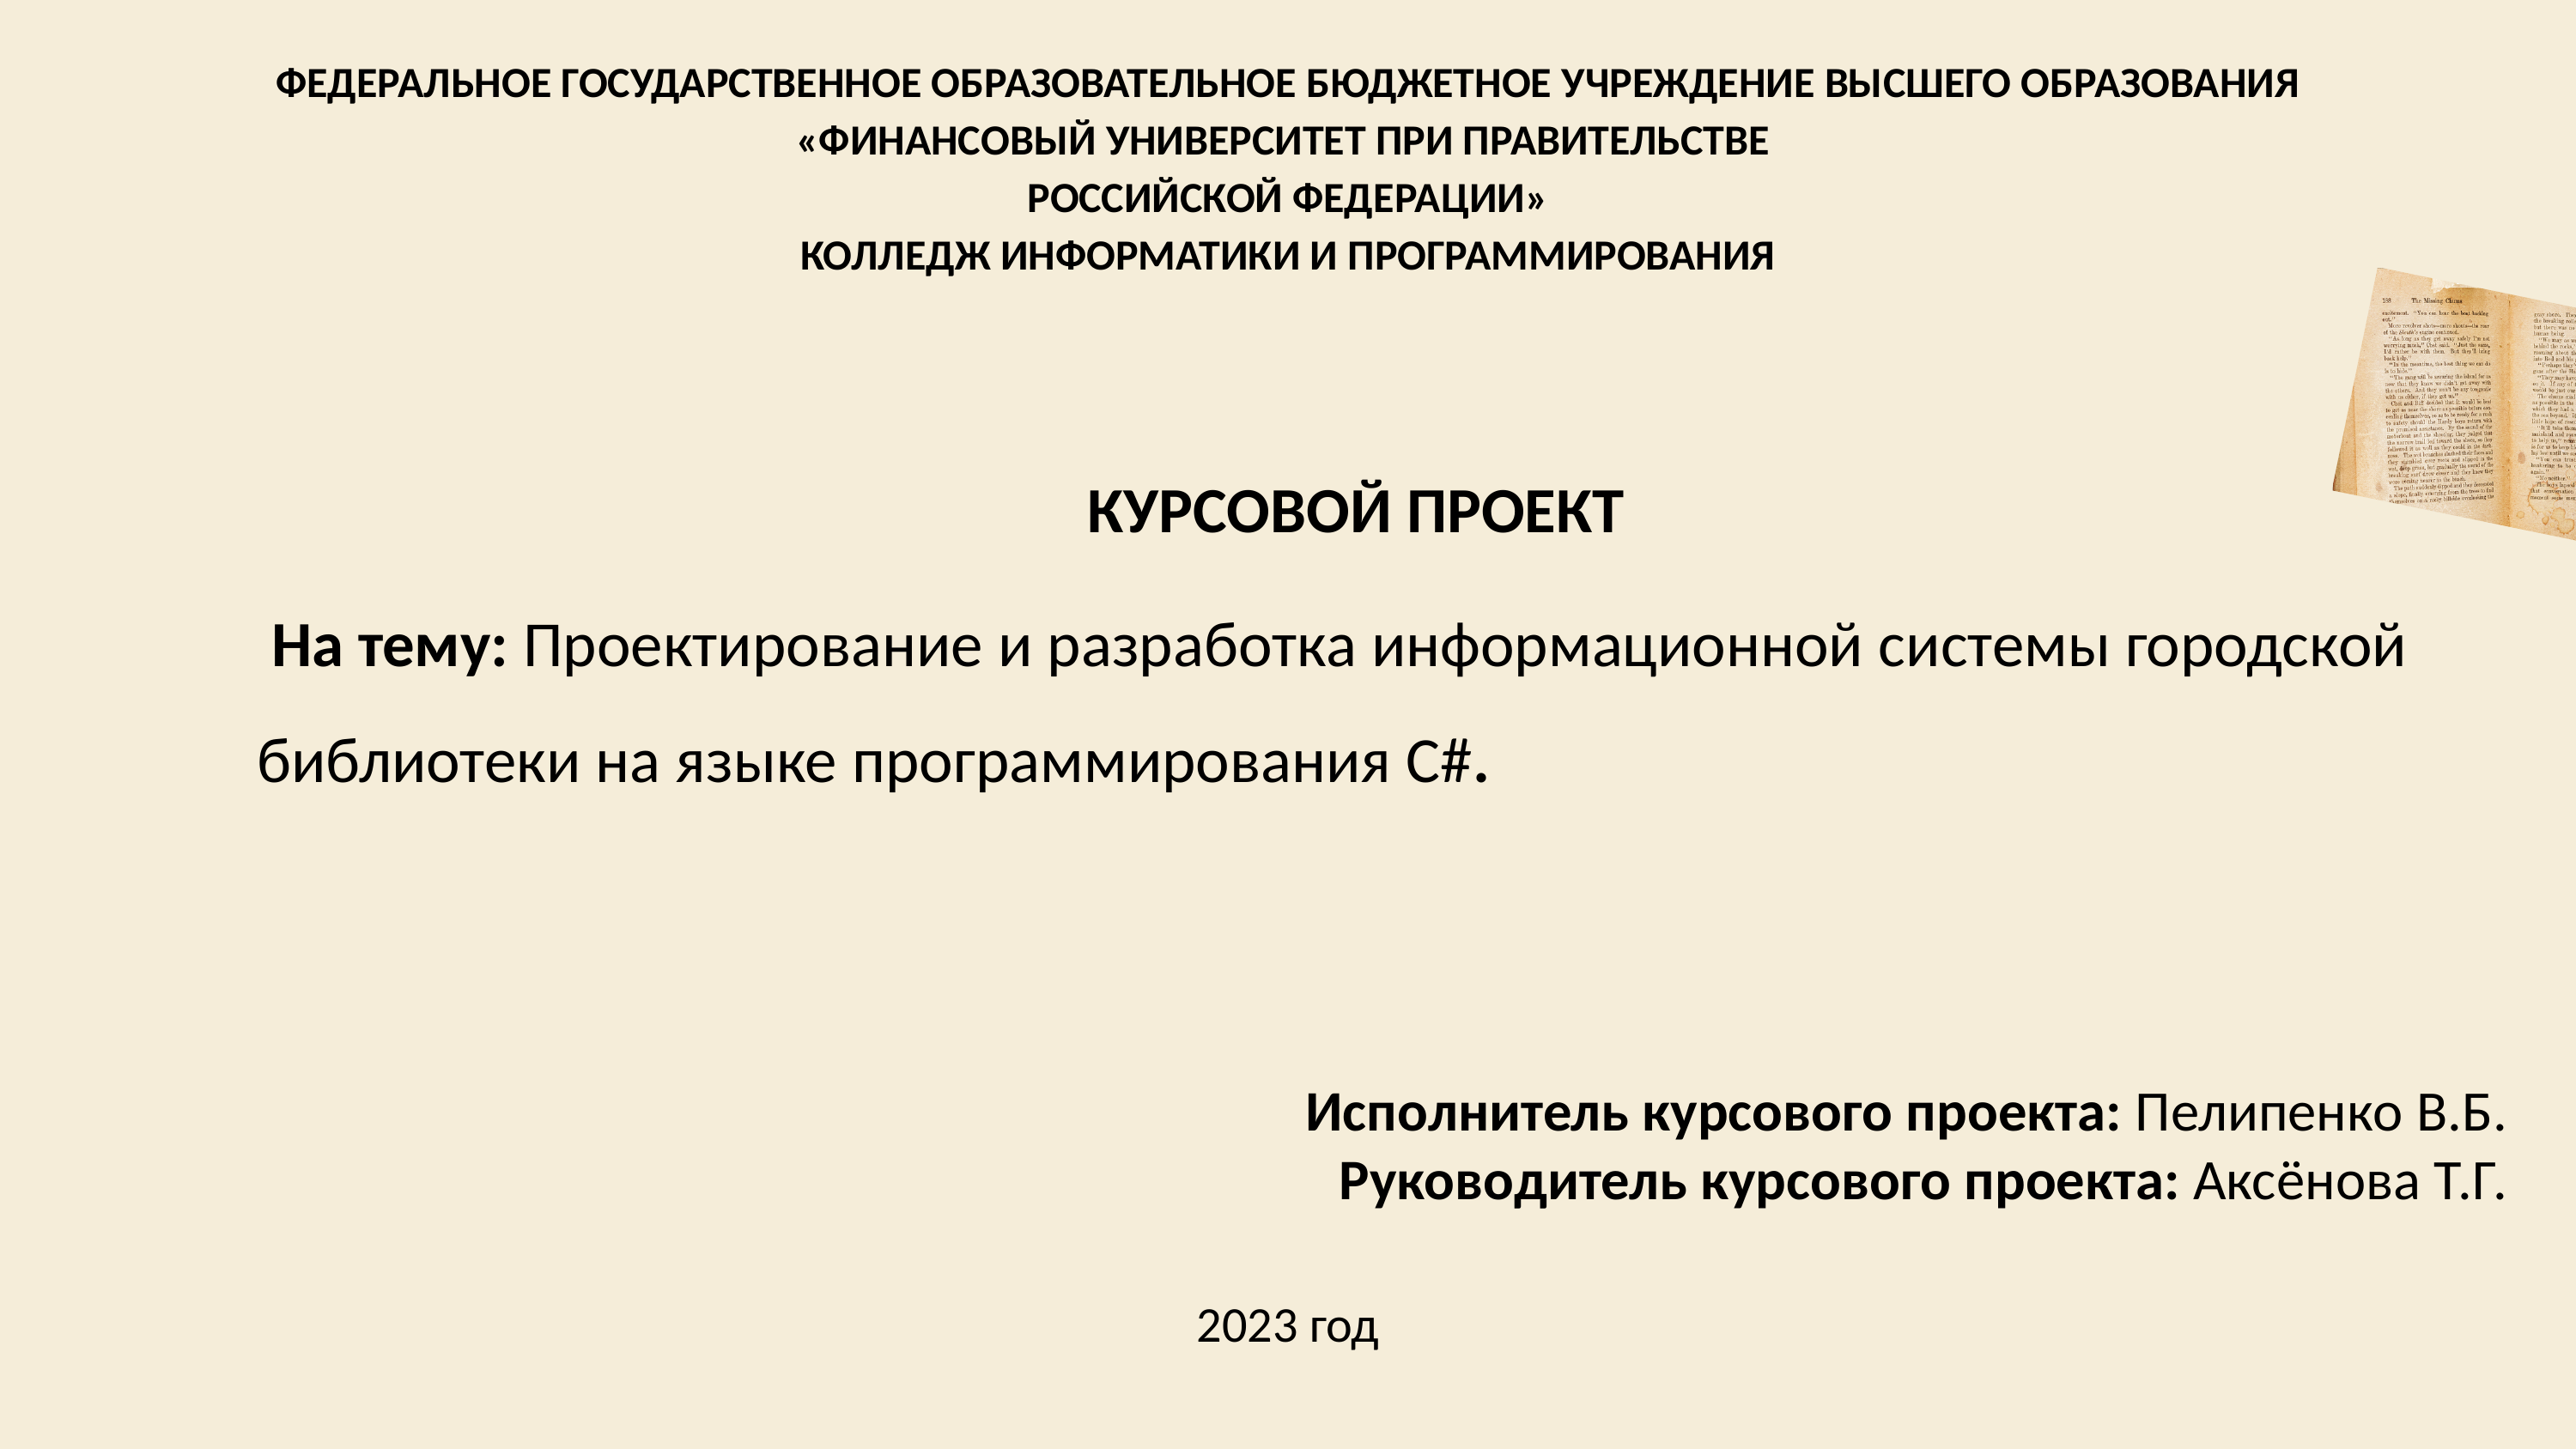

ФЕДЕРАЛЬНОЕ ГОСУДАРСТВЕННОЕ ОБРАЗОВАТЕЛЬНОЕ БЮДЖЕТНОЕ УЧРЕЖДЕНИЕ ВЫСШЕГО ОБРАЗОВАНИЯ
«ФИНАНСОВЫЙ УНИВЕРСИТЕТ ПРИ ПРАВИТЕЛЬСТВЕ
РОССИЙСКОЙ ФЕДЕРАЦИИ»
КОЛЛЕДЖ ИНФОРМАТИКИ И ПРОГРАММИРОВАНИЯ

КУРСОВОЙ ПРОЕКТ
 На тему: Проектирование и разработка информационной системы городской библиотеки на языке программирования C#.
Исполнитель курсового проекта: Пелипенко В.Б.
Руководитель курсового проекта: Аксёнова Т.Г.
2023 год